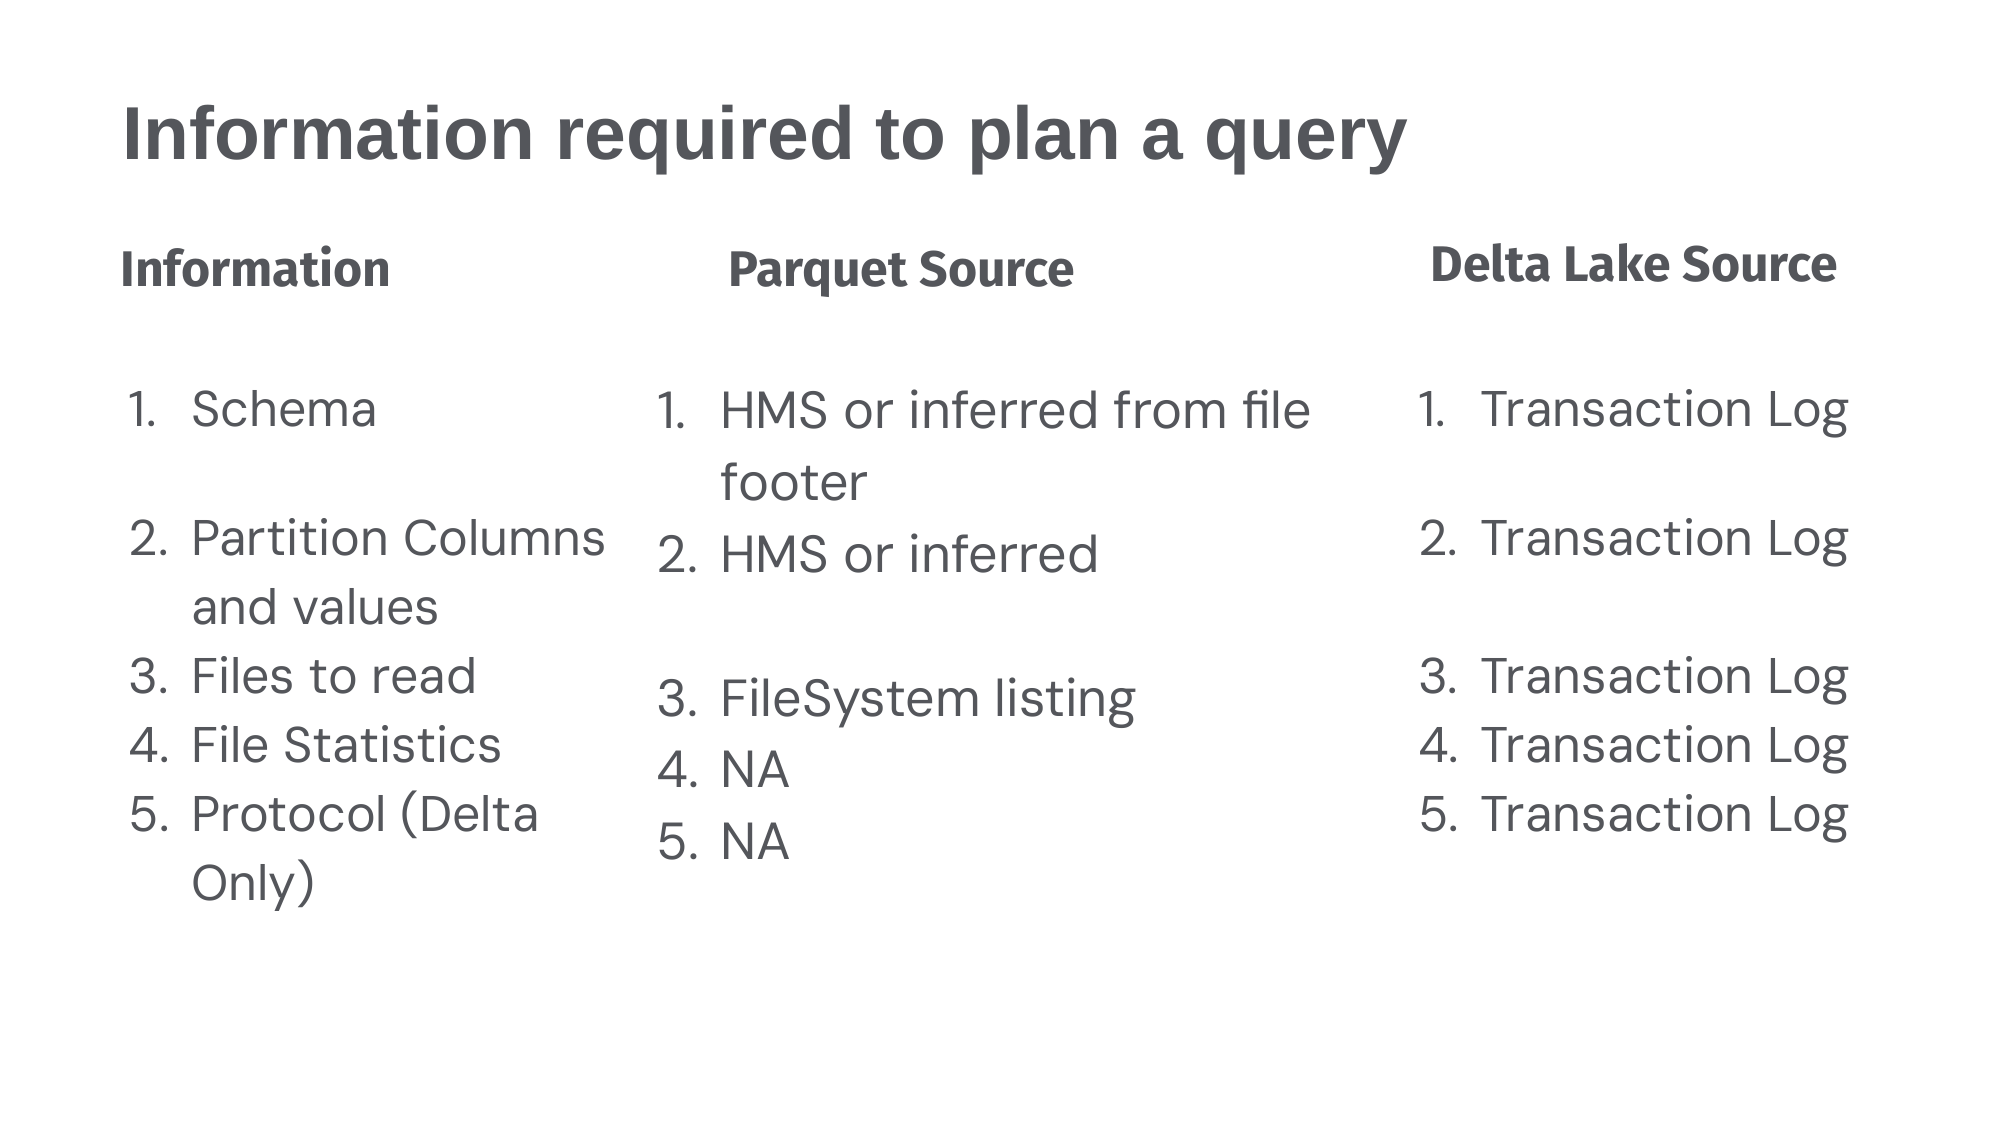

# Information required to plan a query
Delta Lake Source
Information
Parquet Source
Schema
Partition Columns and values
Files to read
File Statistics
Protocol (Delta Only)
HMS or inferred from file footer
HMS or inferred
FileSystem listing
NA
NA
Transaction Log
Transaction Log
Transaction Log
Transaction Log
Transaction Log